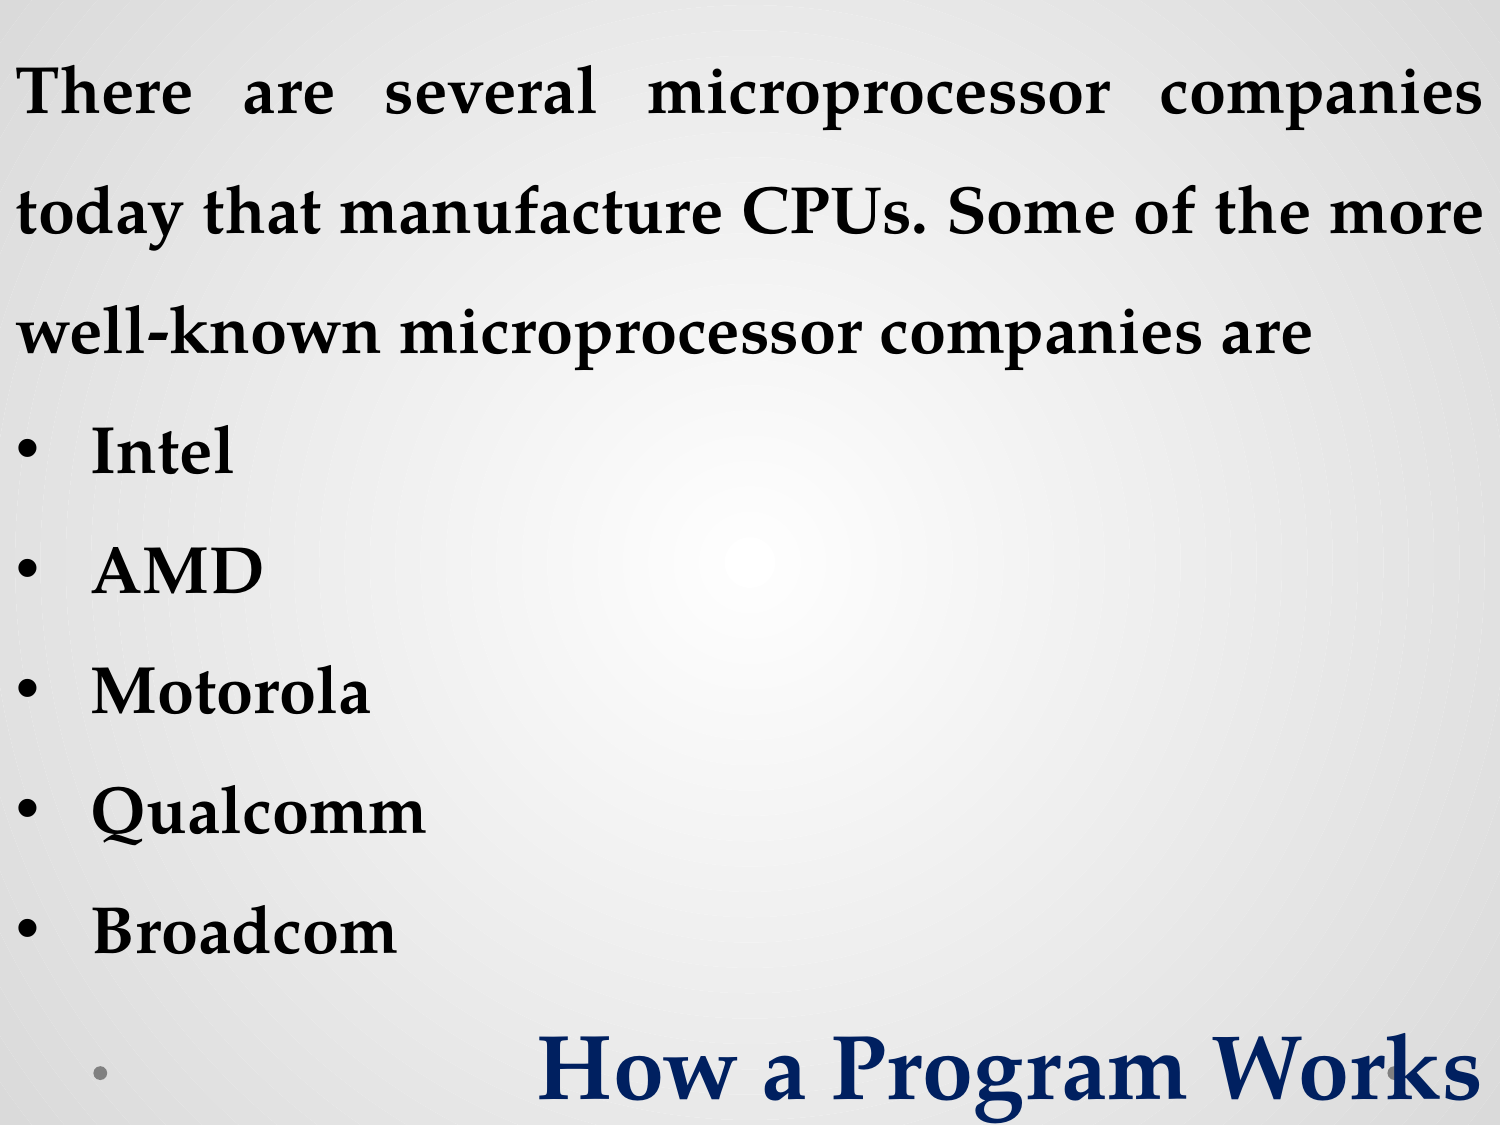

There are several microprocessor companies today that manufacture CPUs. Some of the more well-known microprocessor companies are
Intel
AMD
Motorola
Qualcomm
Broadcom
How a Program Works